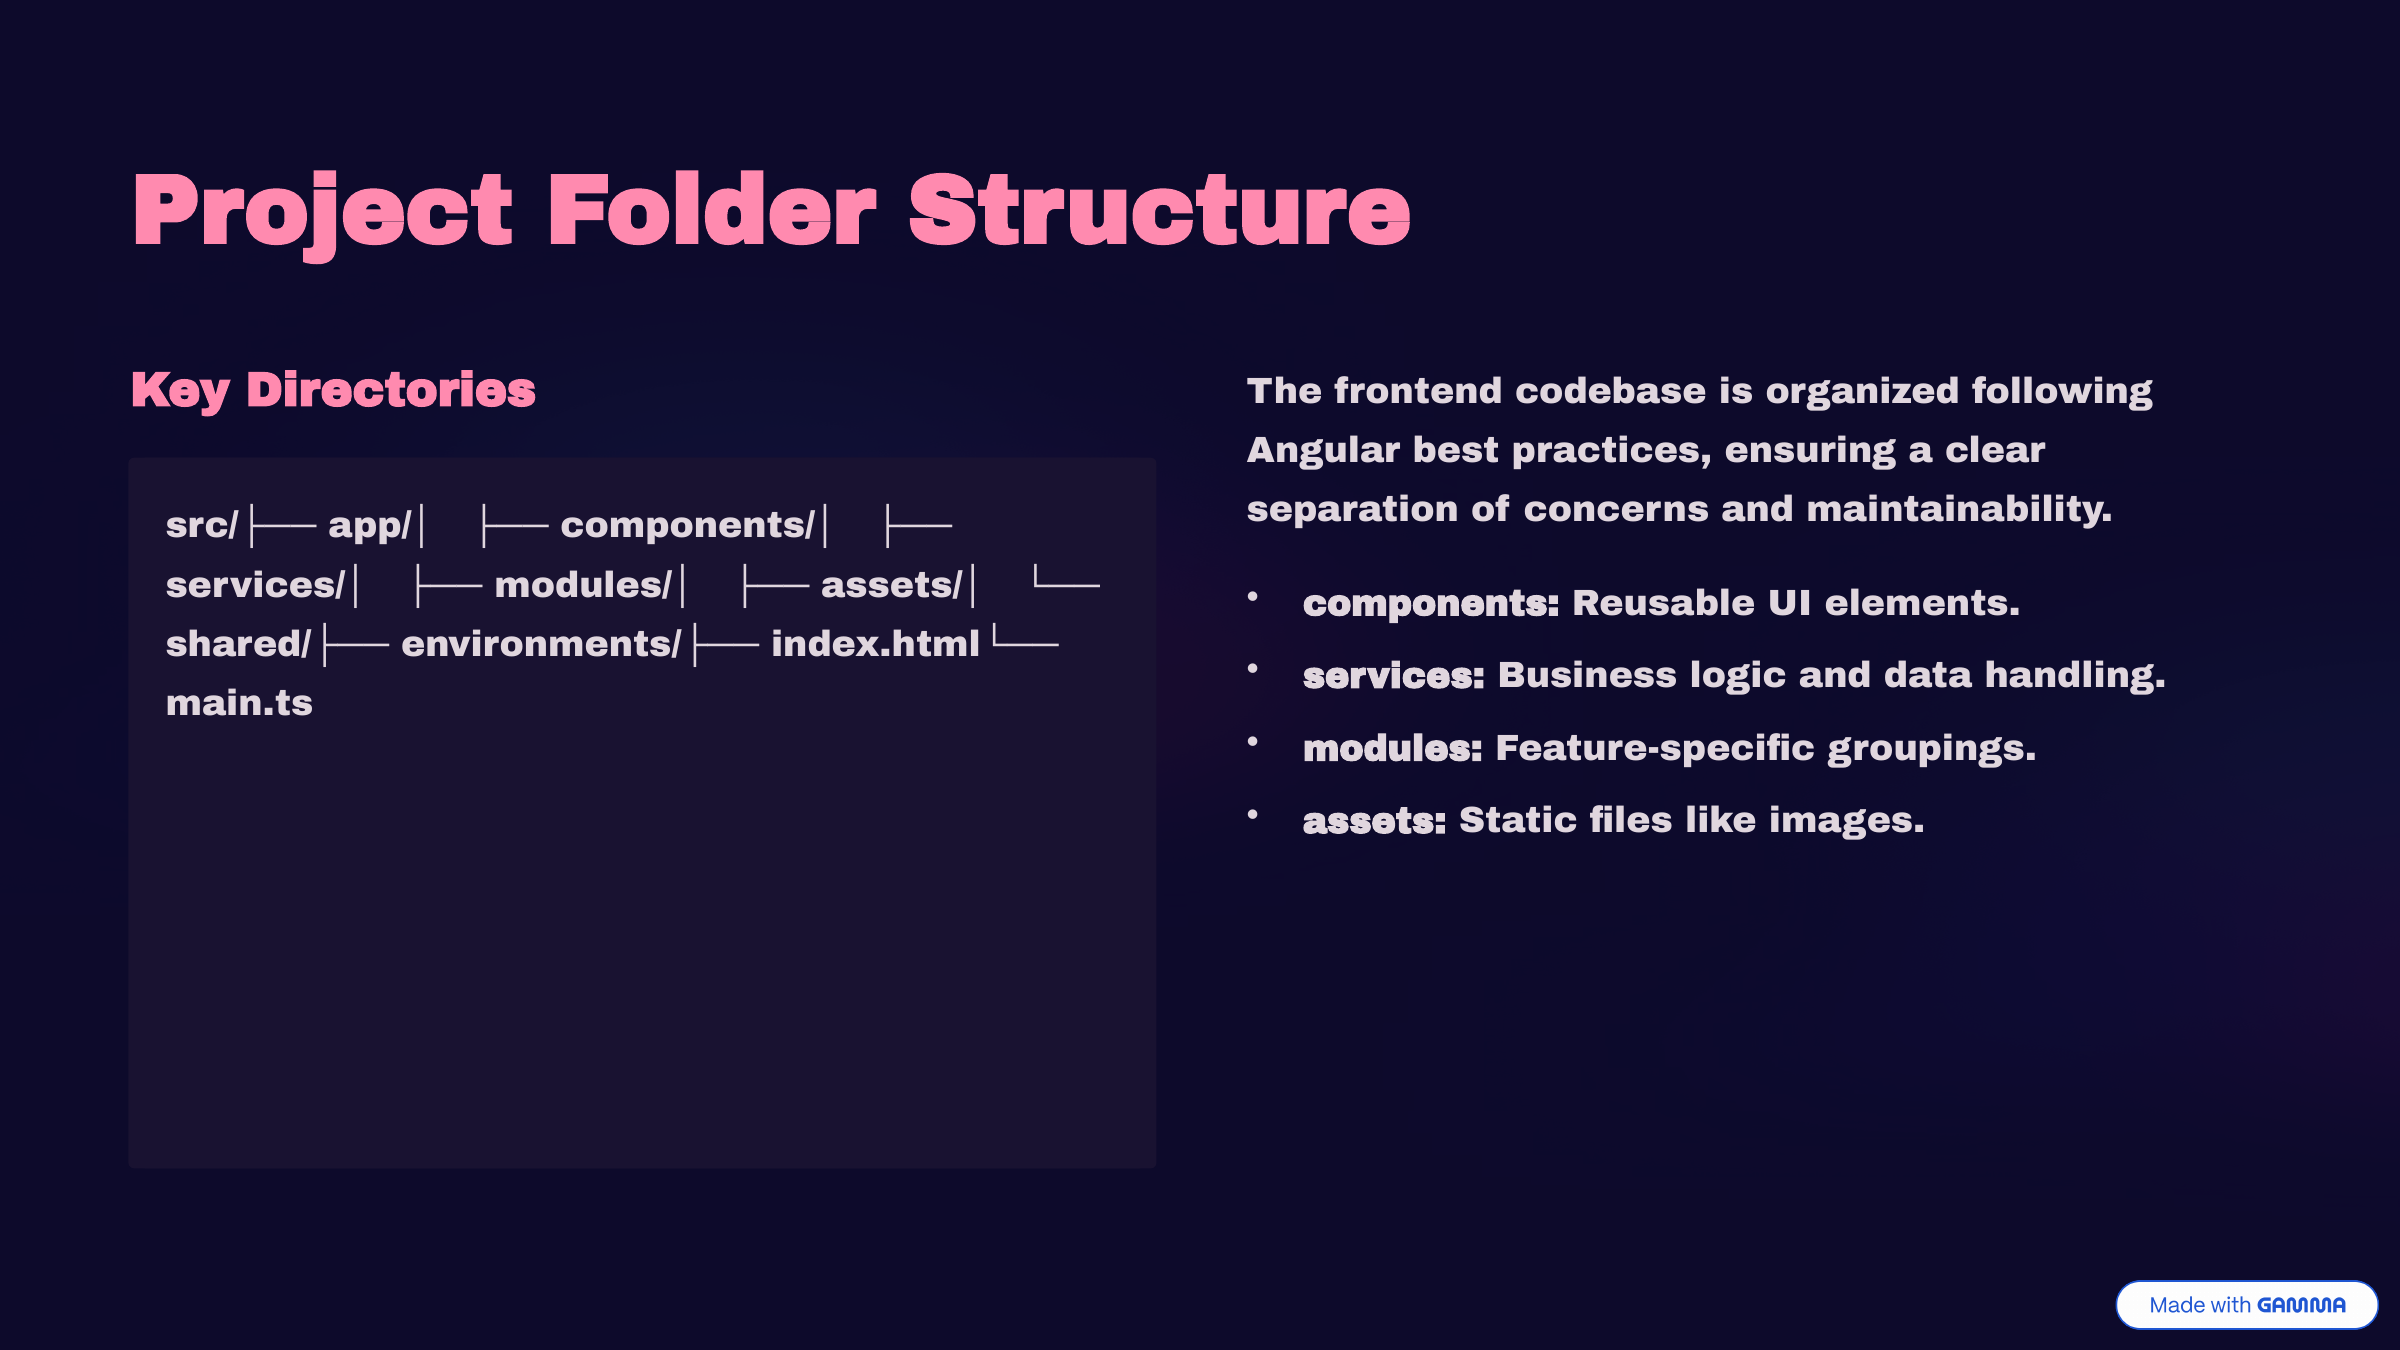

Project Folder Structure
The frontend codebase is organized following Angular best practices, ensuring a clear separation of concerns and maintainability.
Key Directories

src/├── app/│   ├── components/│   ├── services/│   ├── modules/│   ├── assets/│   └── shared/├── environments/├── index.html└── main.ts
components: Reusable UI elements.
services: Business logic and data handling.
modules: Feature-specific groupings.
assets: Static files like images.